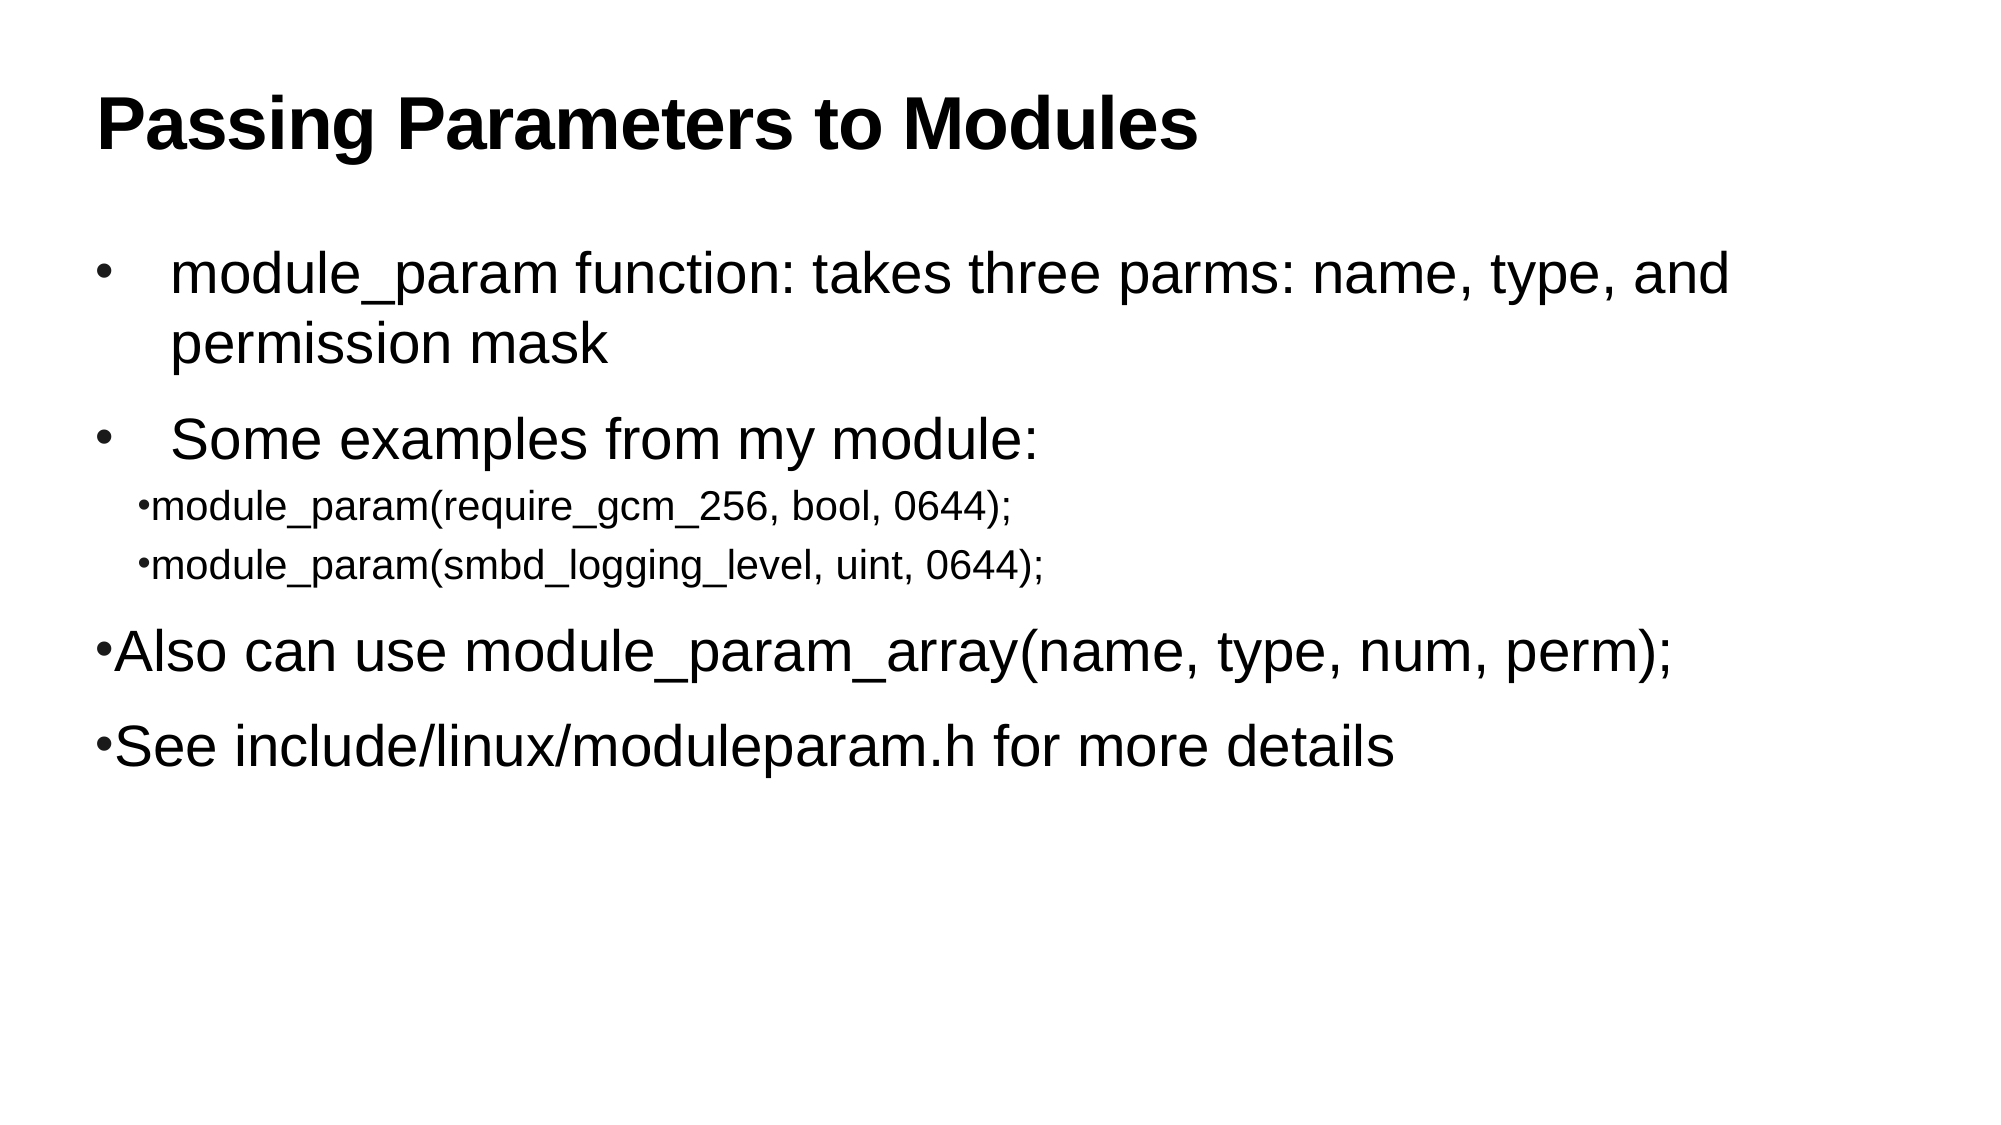

# Passing Parameters to Modules
module_param function: takes three parms: name, type, and permission mask
Some examples from my module:
module_param(require_gcm_256, bool, 0644);
module_param(smbd_logging_level, uint, 0644);
Also can use module_param_array(name, type, num, perm);
See include/linux/moduleparam.h for more details